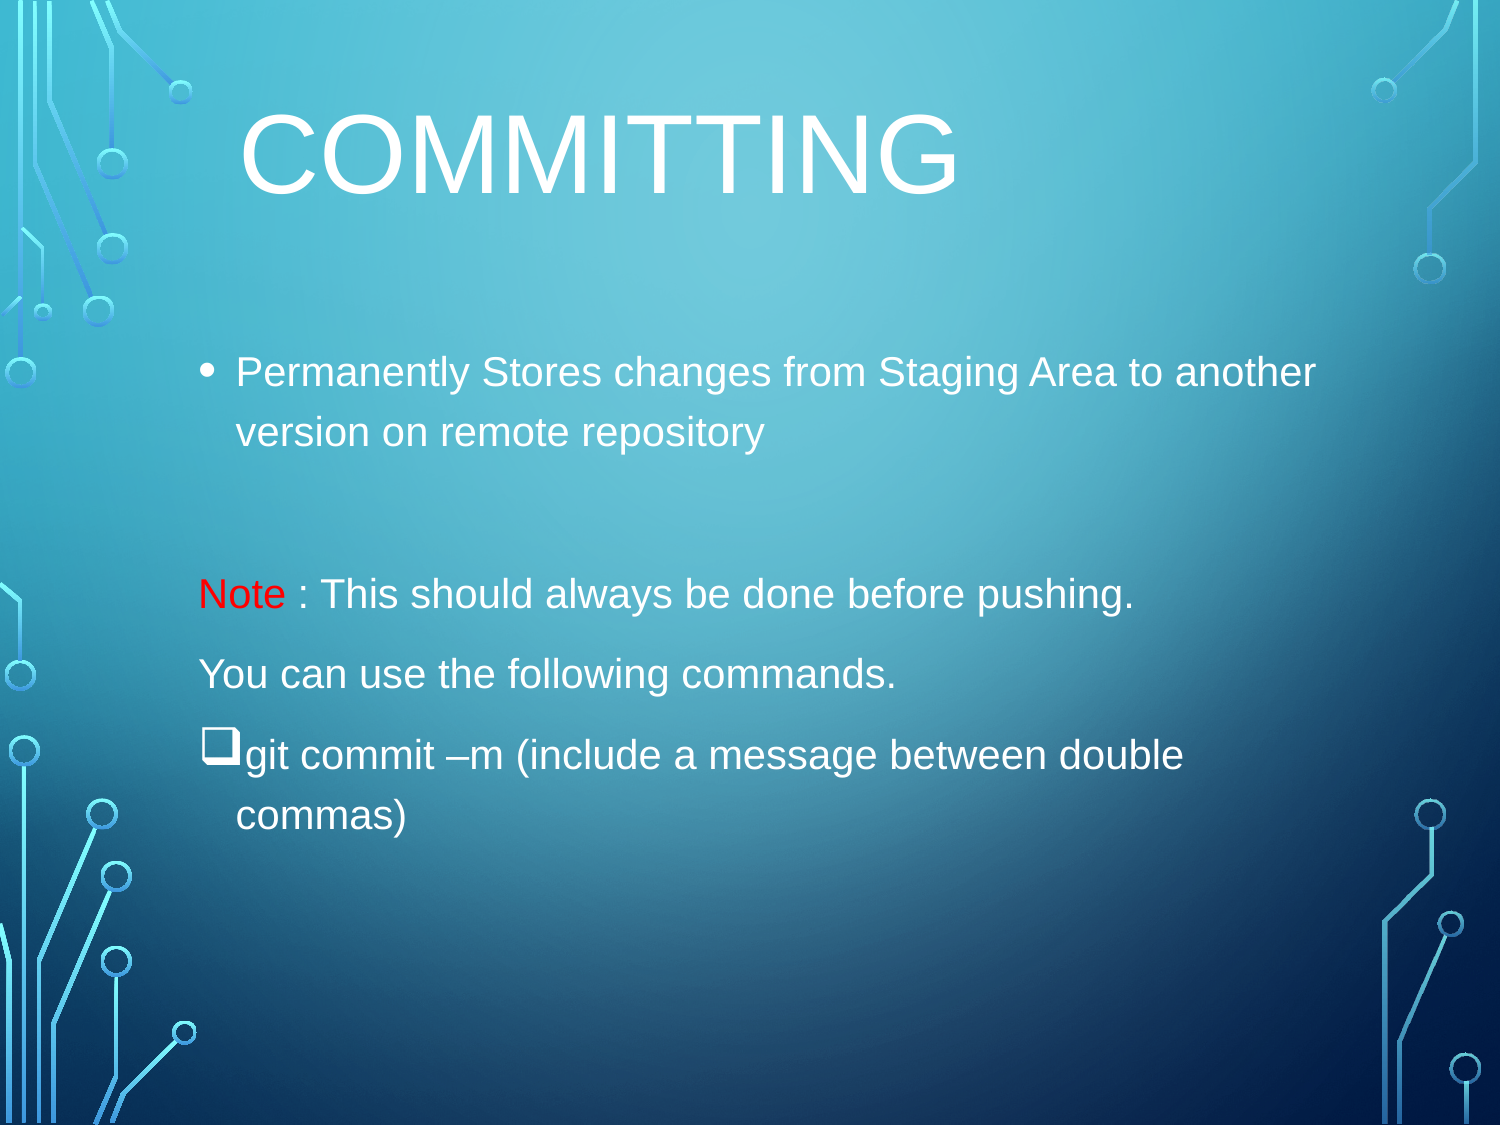

# Committing
Permanently Stores changes from Staging Area to another version on remote repository

Note : This should always be done before pushing.
You can use the following commands.
git commit –m (include a message between double commas)